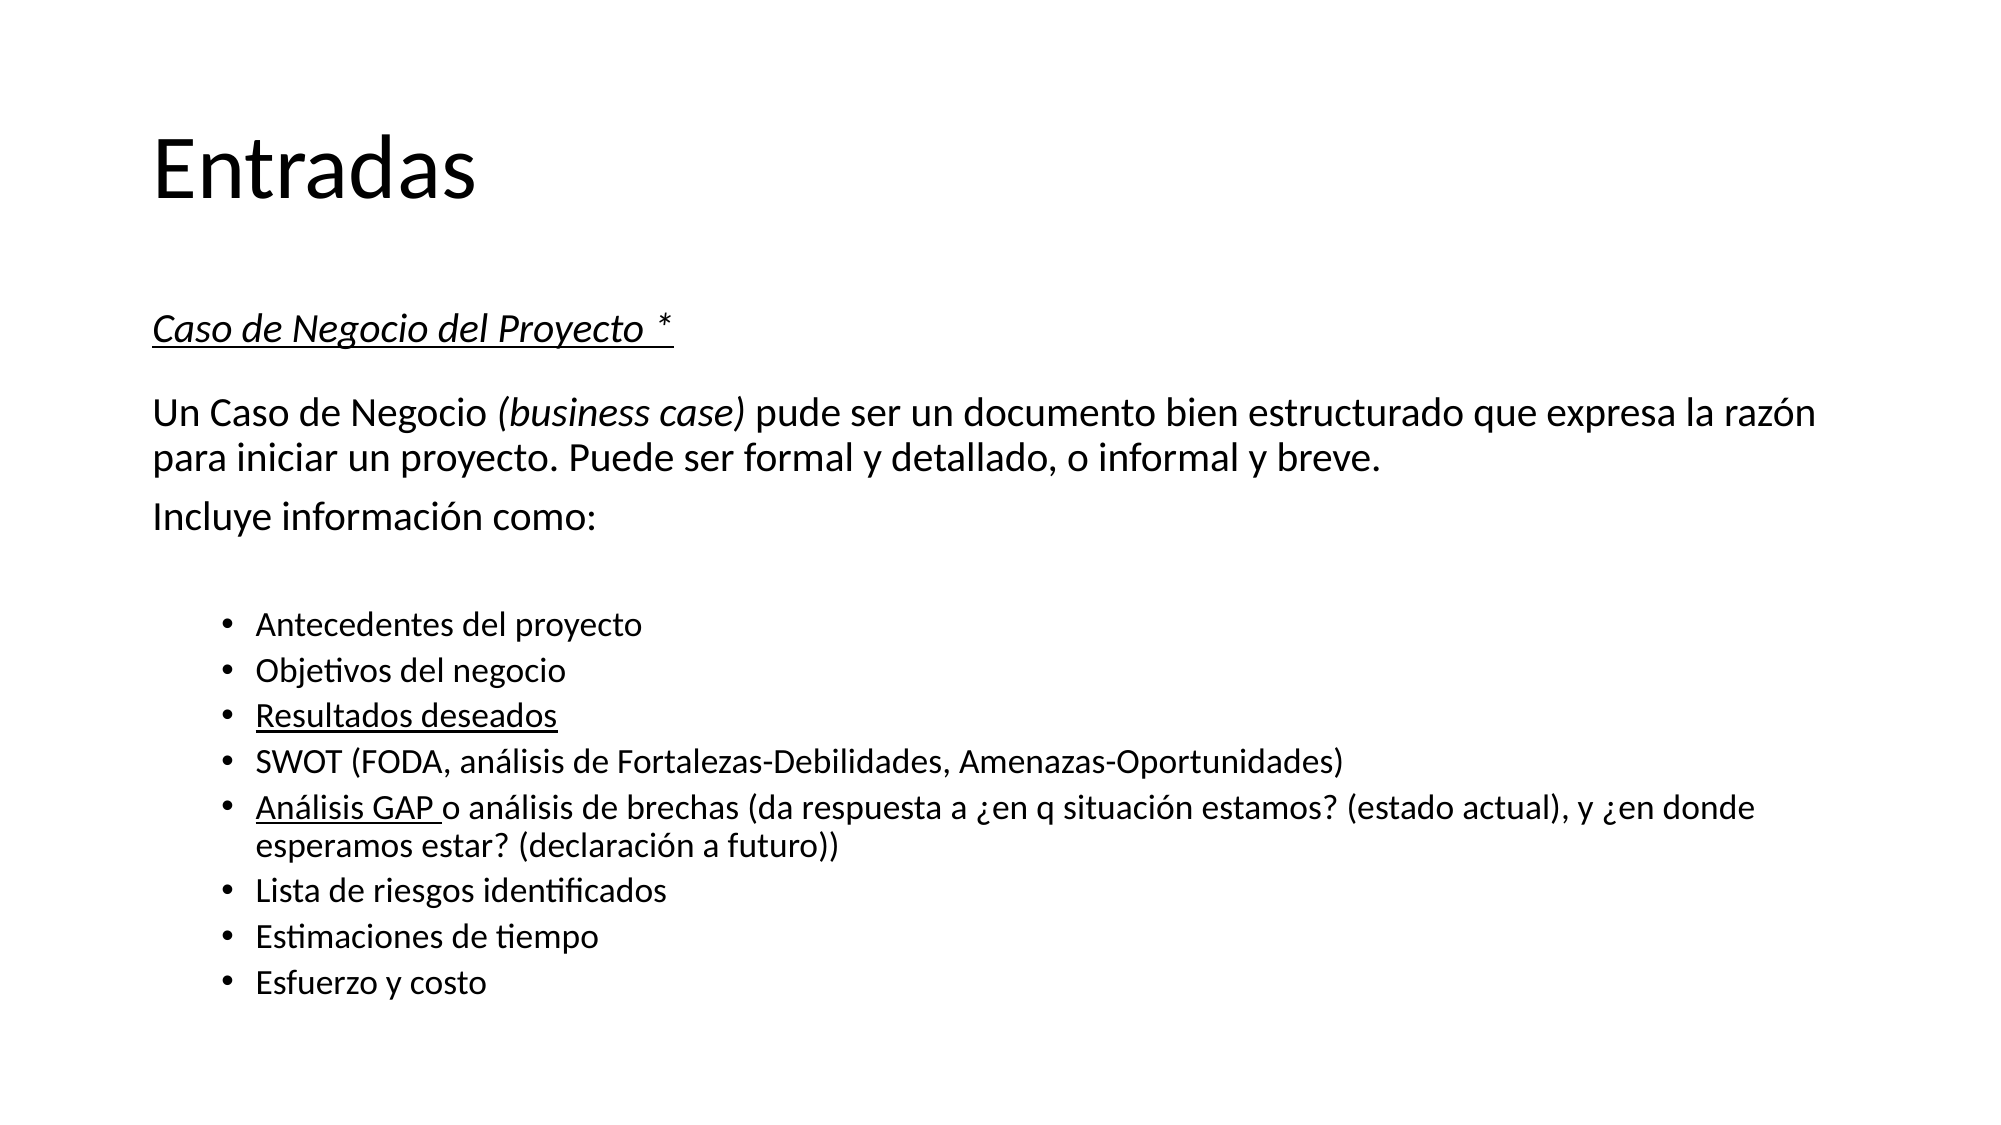

# Entradas
Caso de Negocio del Proyecto *

Un Caso de Negocio (business case) pude ser un documento bien estructurado que expresa la razón para iniciar un proyecto. Puede ser formal y detallado, o informal y breve.
Incluye información como:

Antecedentes del proyecto
Objetivos del negocio
Resultados deseados
SWOT (FODA, análisis de Fortalezas-Debilidades, Amenazas-Oportunidades)
Análisis GAP o análisis de brechas (da respuesta a ¿en q situación estamos? (estado actual), y ¿en donde esperamos estar? (declaración a futuro))
Lista de riesgos identificados
Estimaciones de tiempo
Esfuerzo y costo